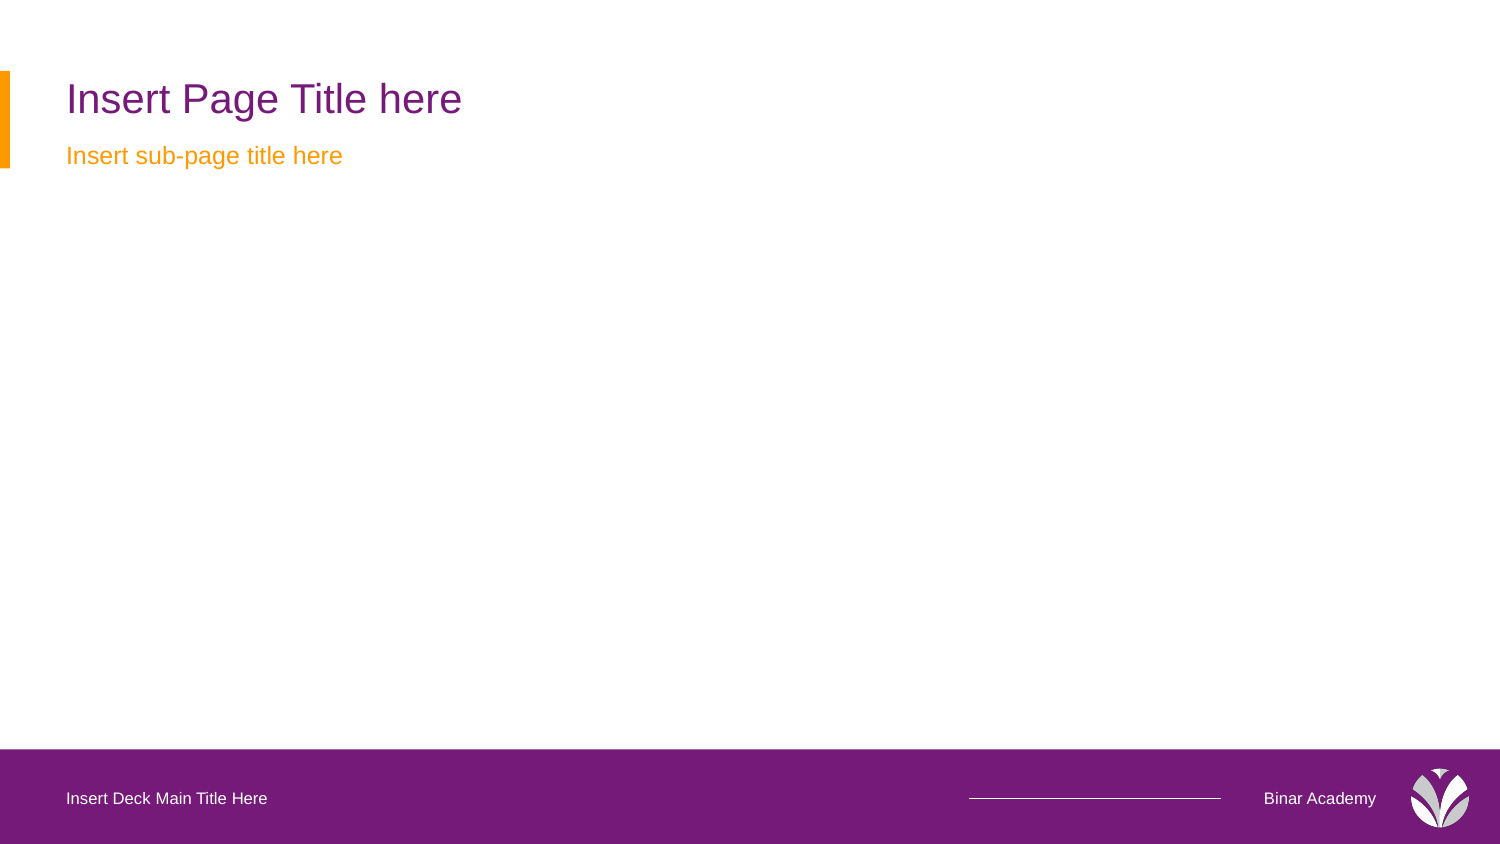

# Insert Page Title here
Insert sub-page title here
Insert Deck Main Title Here
Binar Academy